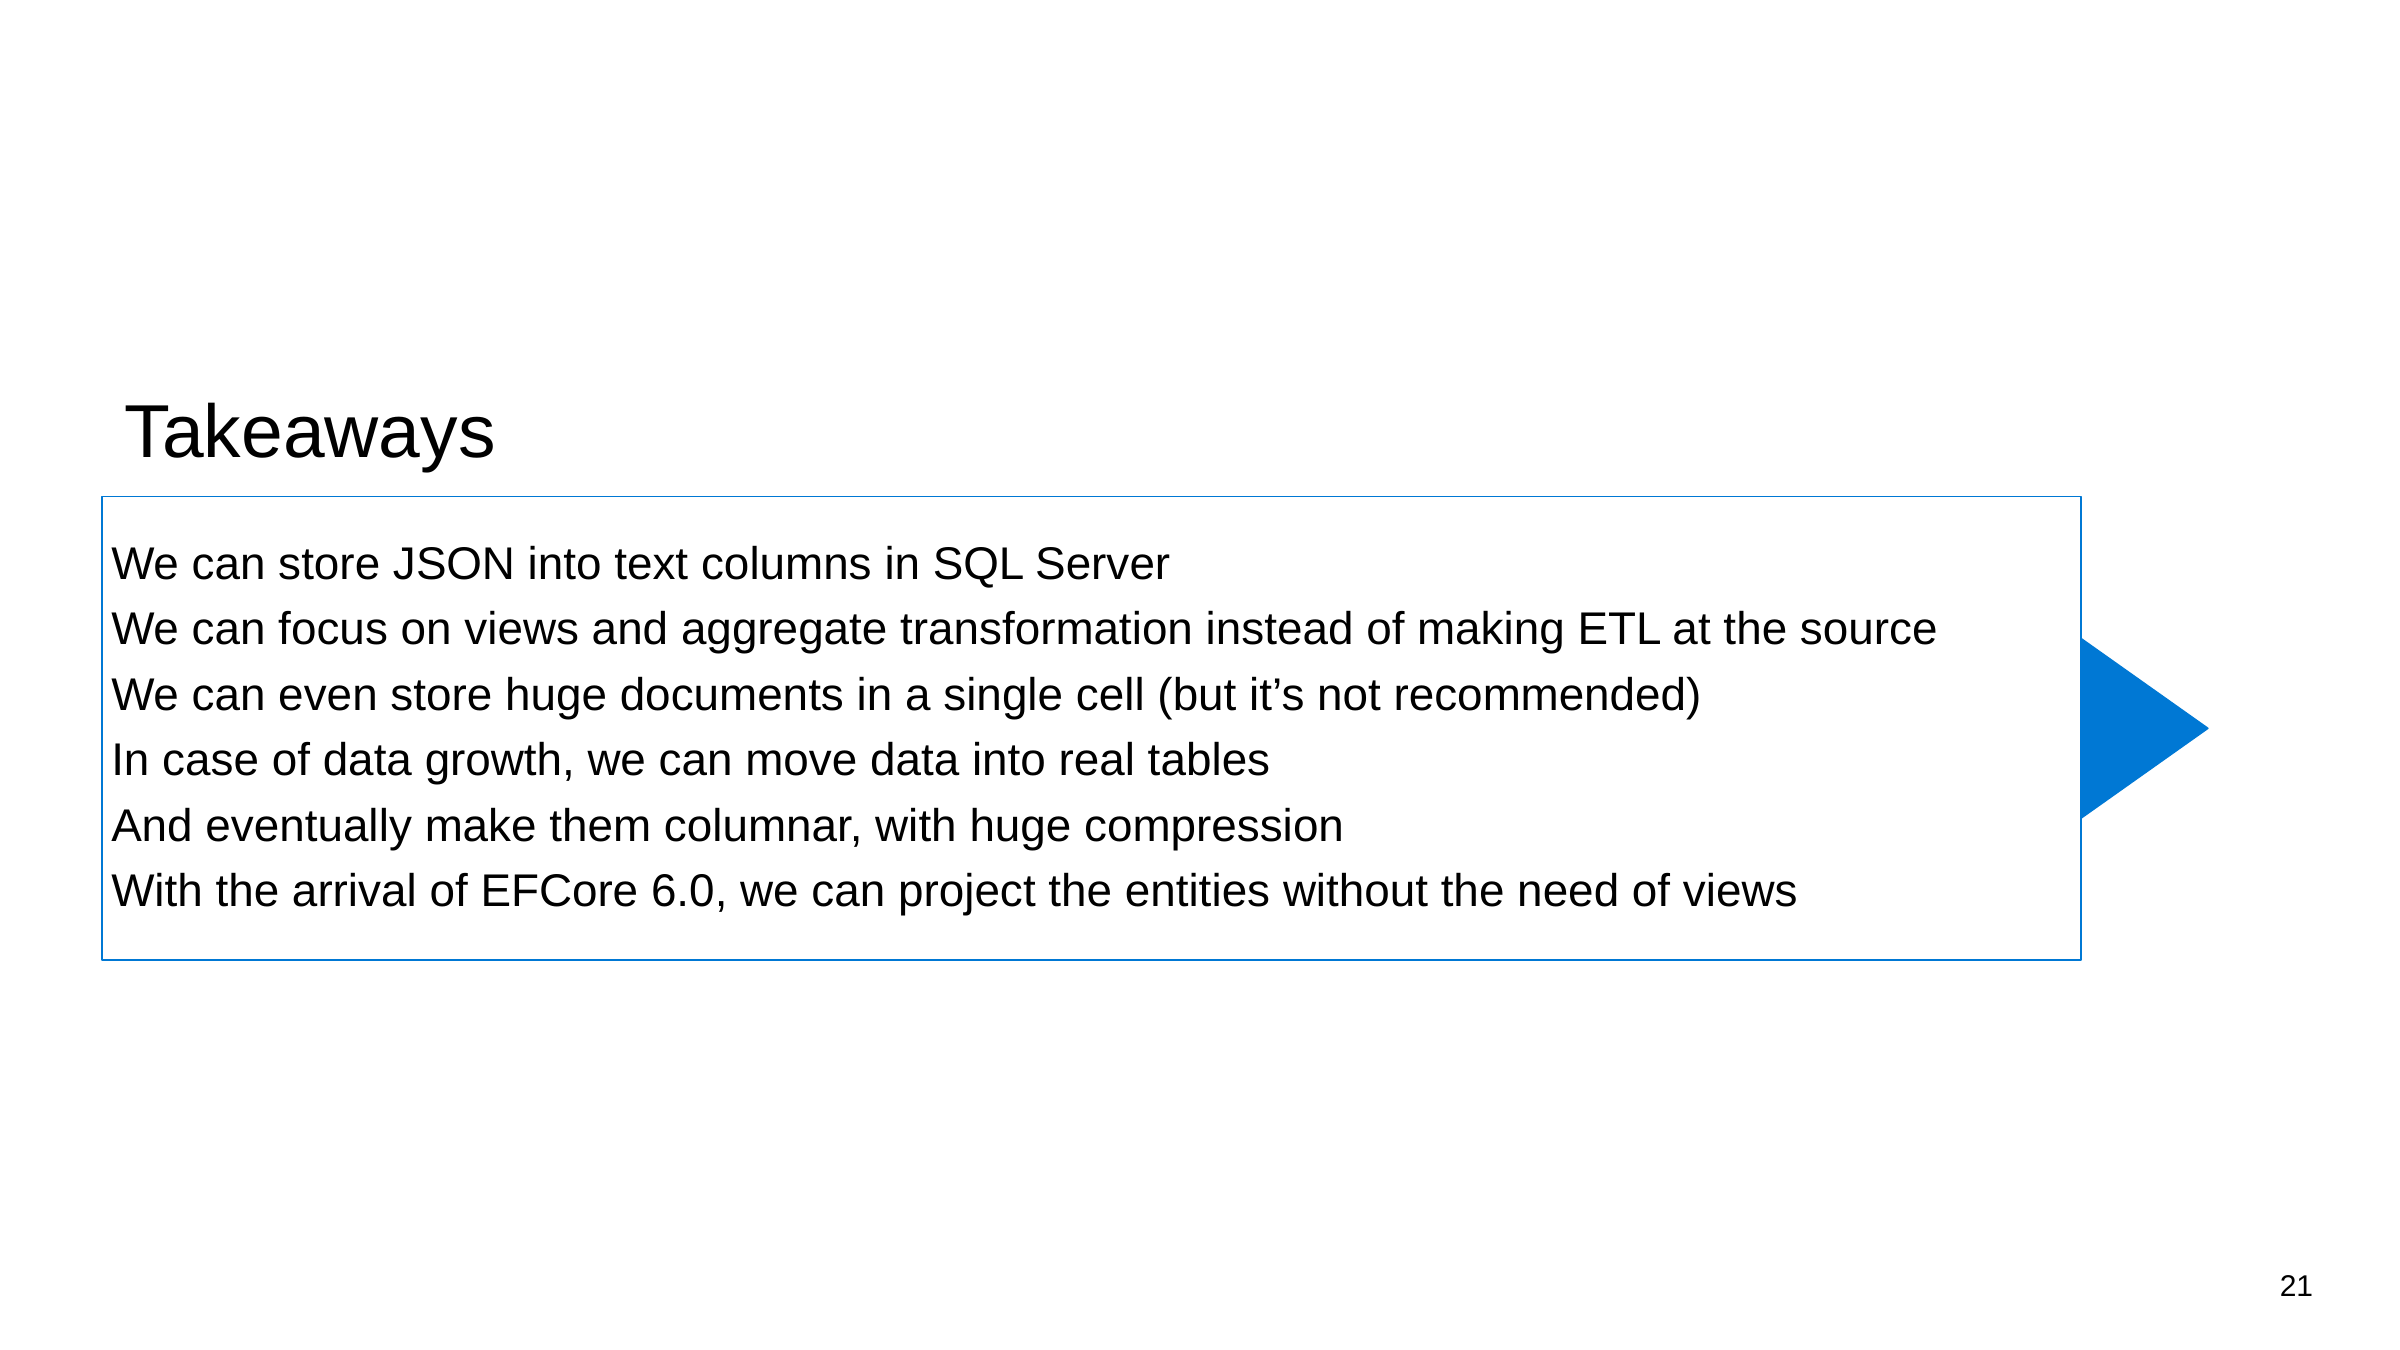

# incoming data may change - alternatives
Takeaways
We can store JSON into text columns in SQL Server
We can focus on views and aggregate transformation instead of making ETL at the source
We can even store huge documents in a single cell (but it’s not recommended)
In case of data growth, we can move data into real tables
And eventually make them columnar, with huge compression
With the arrival of EFCore 6.0, we can project the entities without the need of views